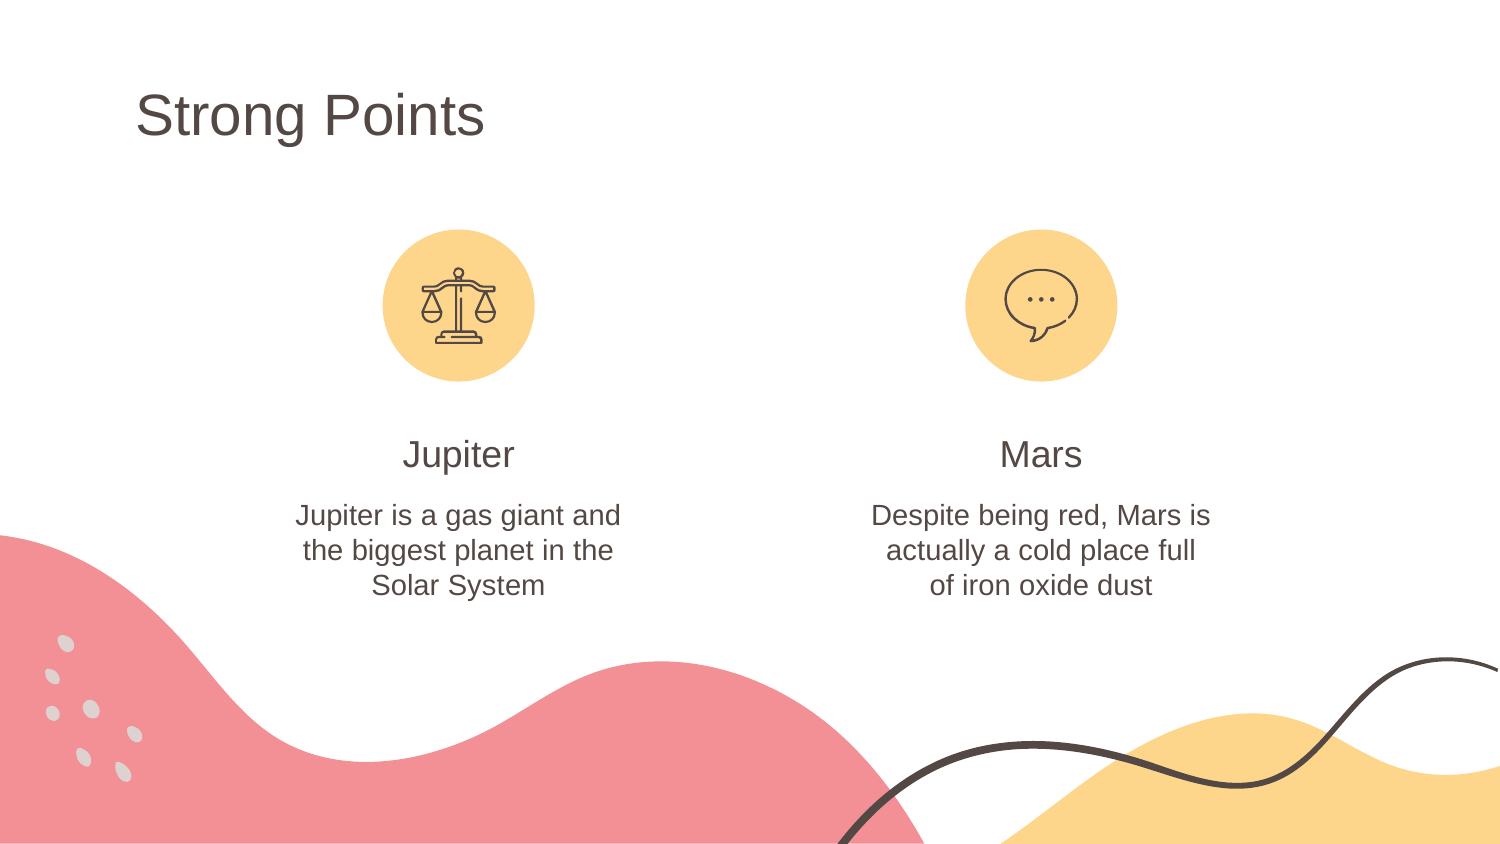

Strong Points

# Jupiter
Mars
Jupiter is a gas giant and the biggest planet in the Solar System

Despite being red, Mars is actually a cold place full of iron oxide dust